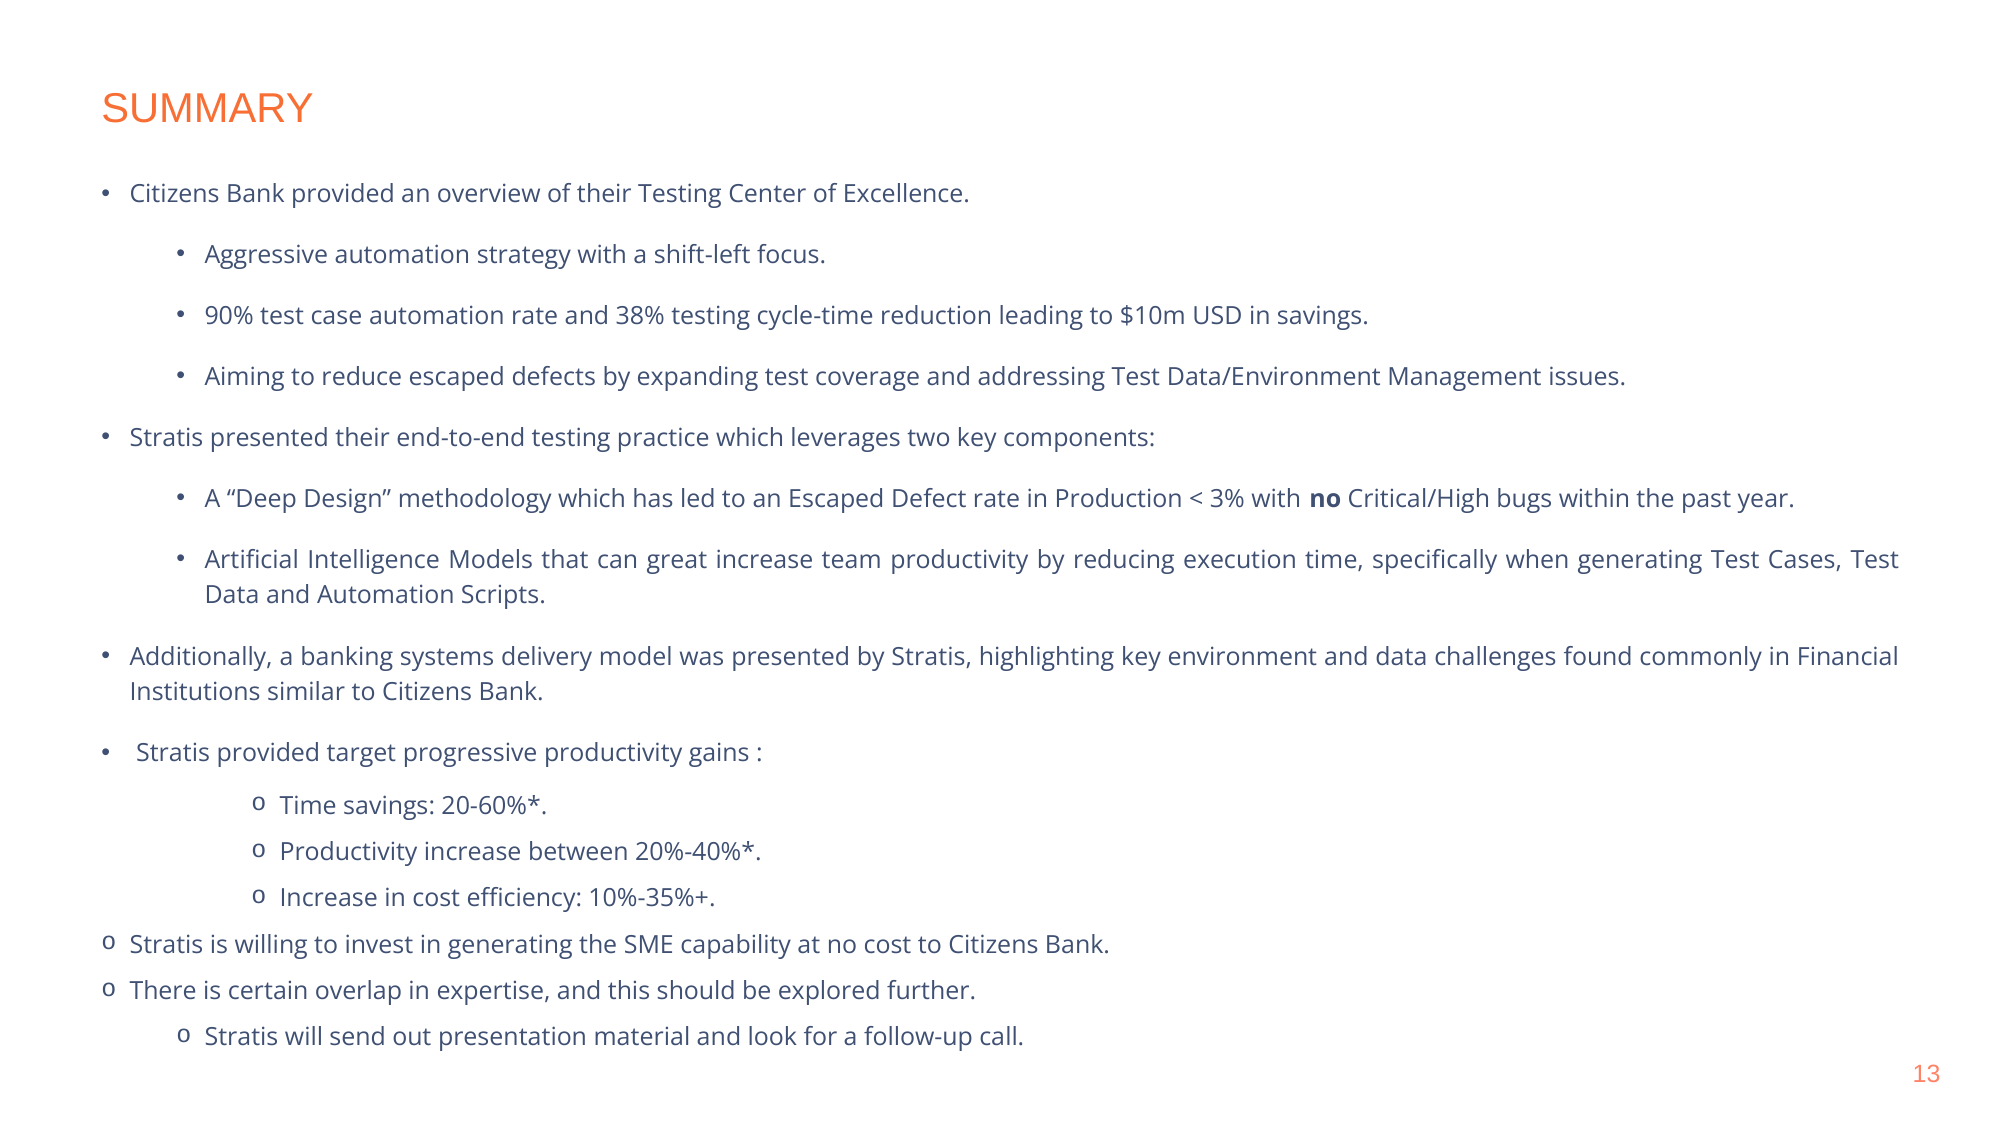

SUMMARY
Citizens Bank provided an overview of their Testing Center of Excellence.
Aggressive automation strategy with a shift-left focus.
90% test case automation rate and 38% testing cycle-time reduction leading to $10m USD in savings.
Aiming to reduce escaped defects by expanding test coverage and addressing Test Data/Environment Management issues.
Stratis presented their end-to-end testing practice which leverages two key components:
A “Deep Design” methodology which has led to an Escaped Defect rate in Production < 3% with no Critical/High bugs within the past year.
Artificial Intelligence Models that can great increase team productivity by reducing execution time, specifically when generating Test Cases, Test Data and Automation Scripts.
Additionally, a banking systems delivery model was presented by Stratis, highlighting key environment and data challenges found commonly in Financial Institutions similar to Citizens Bank.
 Stratis provided target progressive productivity gains :
Time savings: 20-60%*.
Productivity increase between 20%-40%*.
Increase in cost efficiency: 10%-35%+.
Stratis is willing to invest in generating the SME capability at no cost to Citizens Bank.
There is certain overlap in expertise, and this should be explored further.
Stratis will send out presentation material and look for a follow-up call.

13